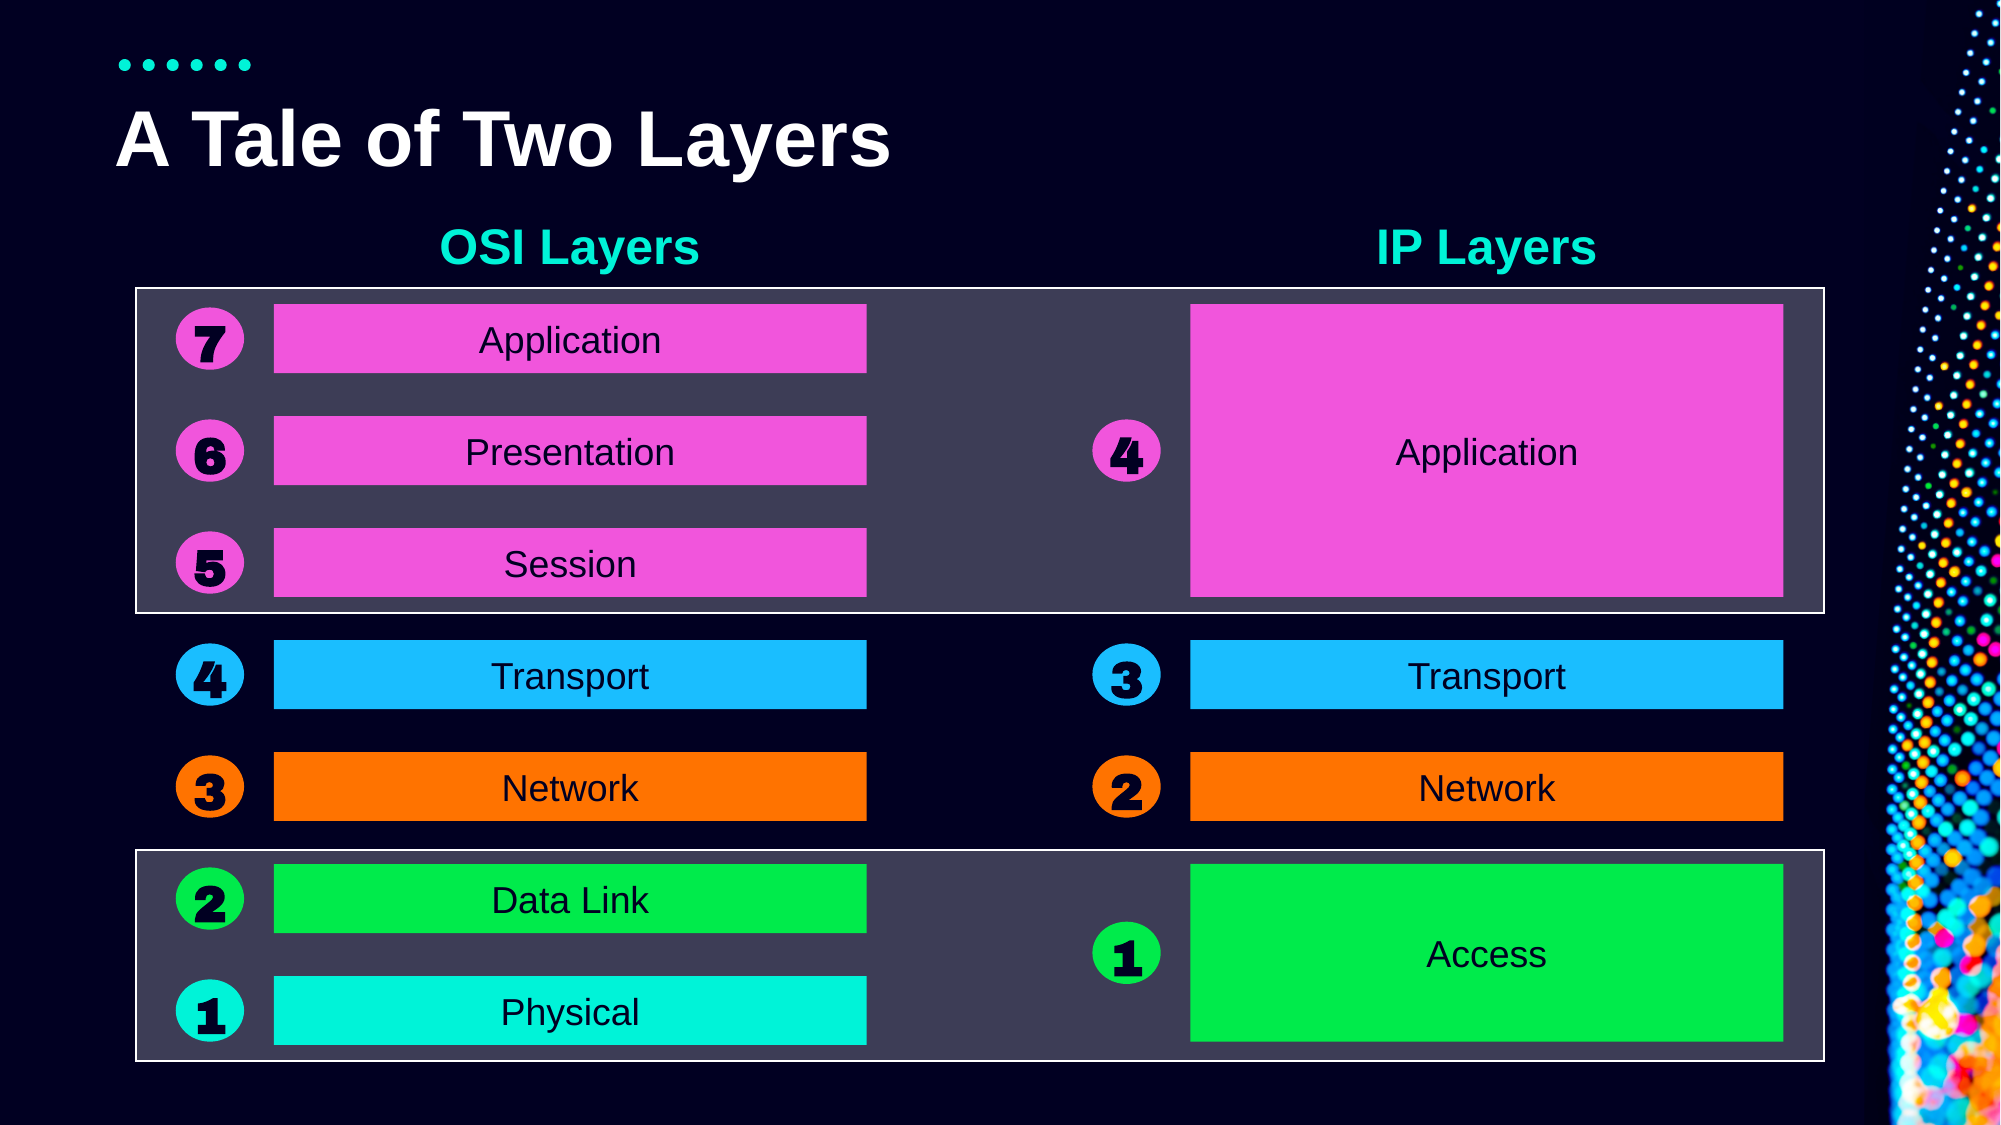

# A Tale of Two Layers
OSI Layers
IP Layers

Application
Application
7

Presentation
4

6

Session
5

Transport
3

Transport
4

Network
2

Network
3

Data Link
2

Access
1

1

Physical